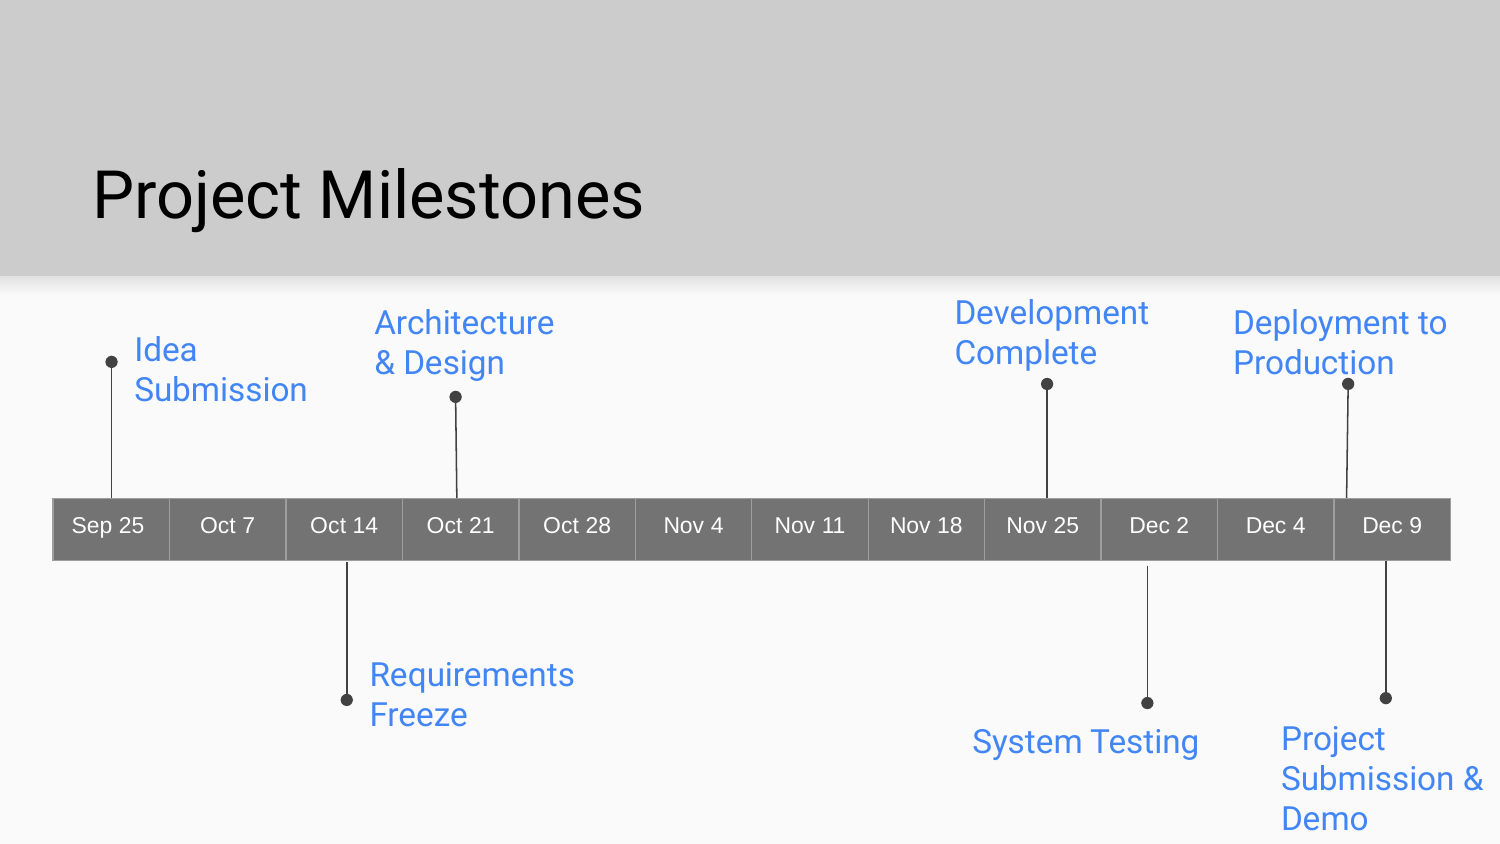

# Project Milestones
Development Complete
Architecture & Design
Deployment to Production
Idea
Submission
| Sep 25 | Oct 7 | Oct 14 | Oct 21 | Oct 28 | Nov 4 | Nov 11 | Nov 18 | Nov 25 | Dec 2 | Dec 4 | Dec 9 |
| --- | --- | --- | --- | --- | --- | --- | --- | --- | --- | --- | --- |
Requirements  Freeze

Project Submission & Demo
System Testing